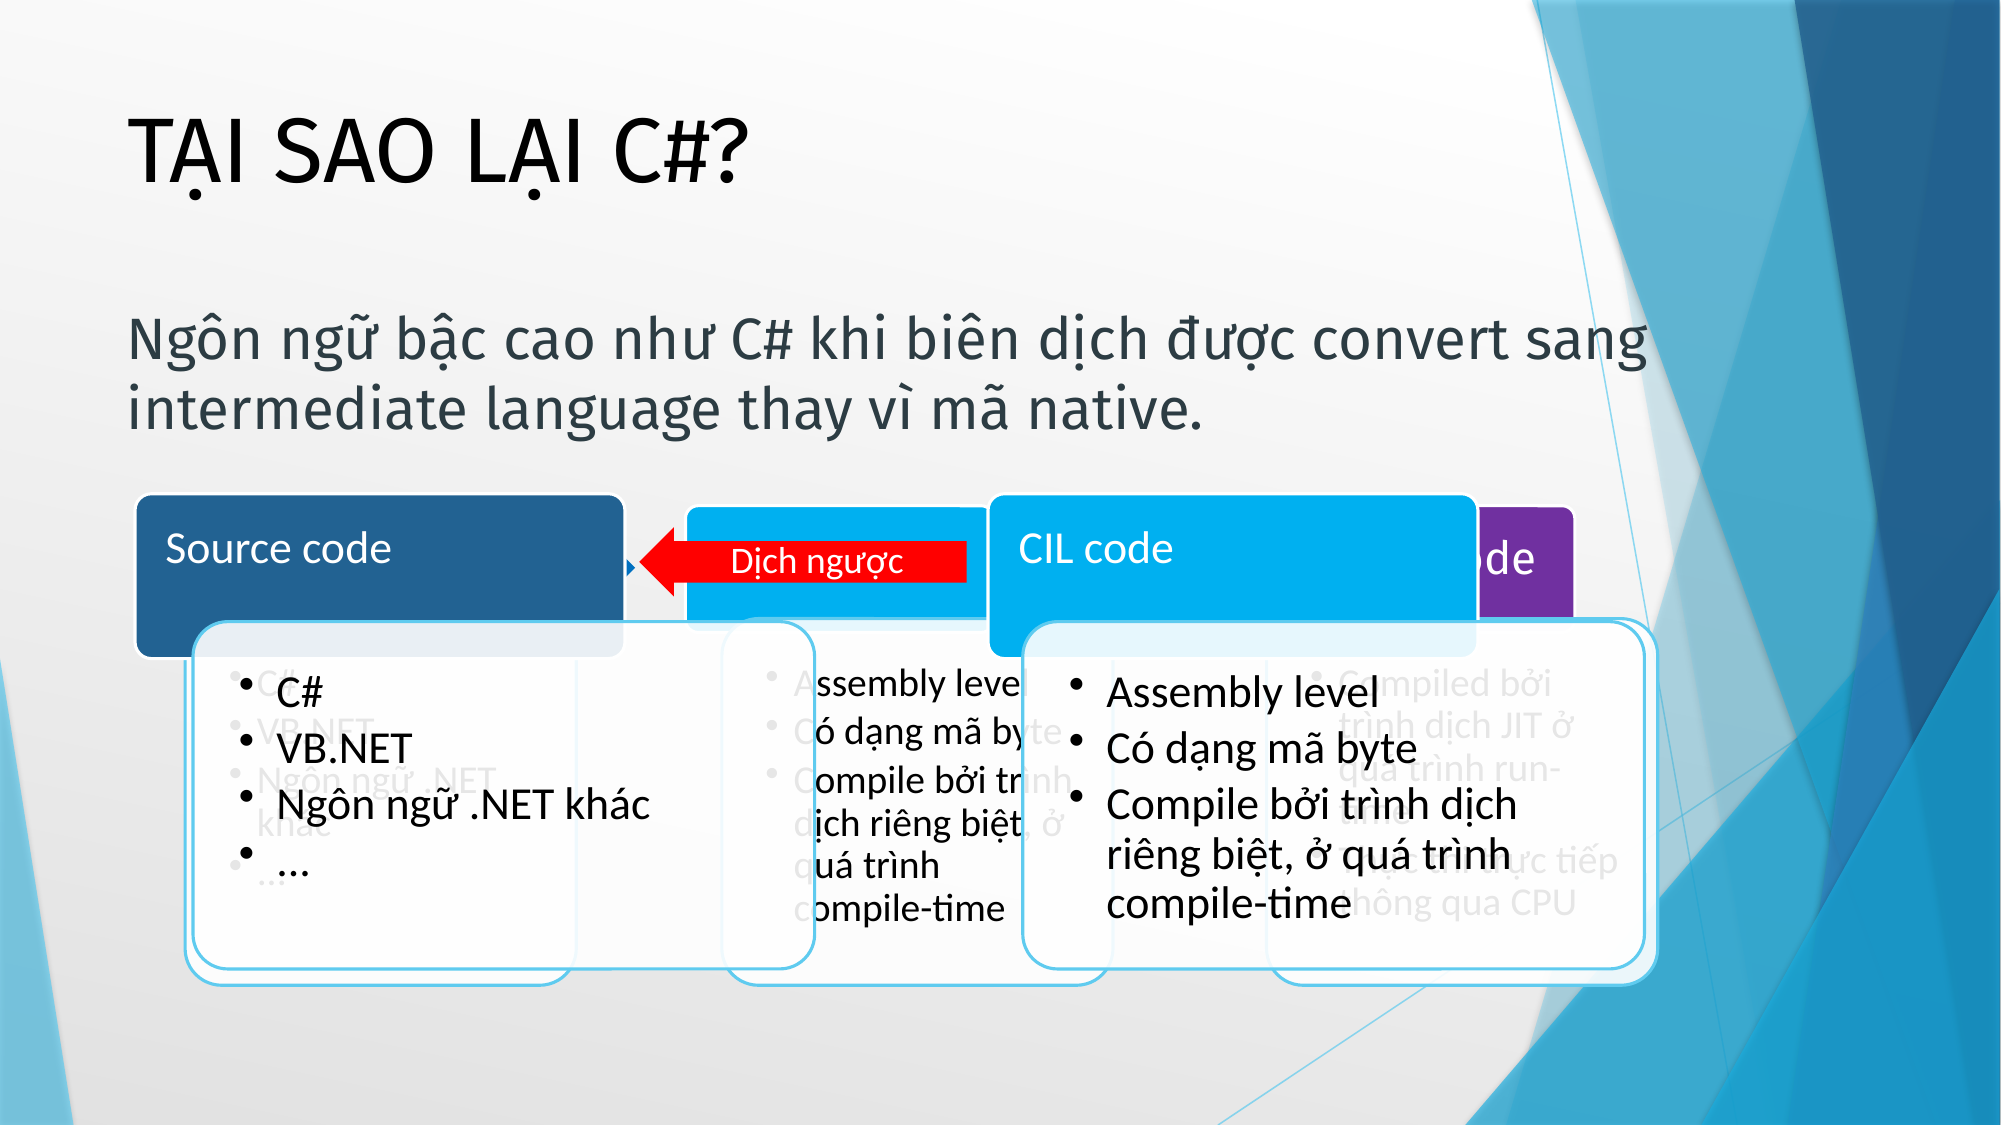

TẠI SAO LẠI C#?
Ngôn ngữ bậc cao như C# khi biên dịch được convert sang intermediate language thay vì mã native.
Source code
C#
VB.NET
Ngôn ngữ .NET khác
...

CIL code
Assembly level
Có dạng mã byte
Compile bởi trình dịch riêng biệt, ở quá trình compile-time
Source code
C#
VB.NET
Ngôn ngữ .NET khác
...

CIL code
Assembly level
Có dạng mã byte
Compile bởi trình dịch riêng biệt, ở quá trình compile-time

Machine code
Compiled bởi trình dịch JIT ở quá trình run-time
Thực thi trực tiếp thông qua CPU
Dịch ngược